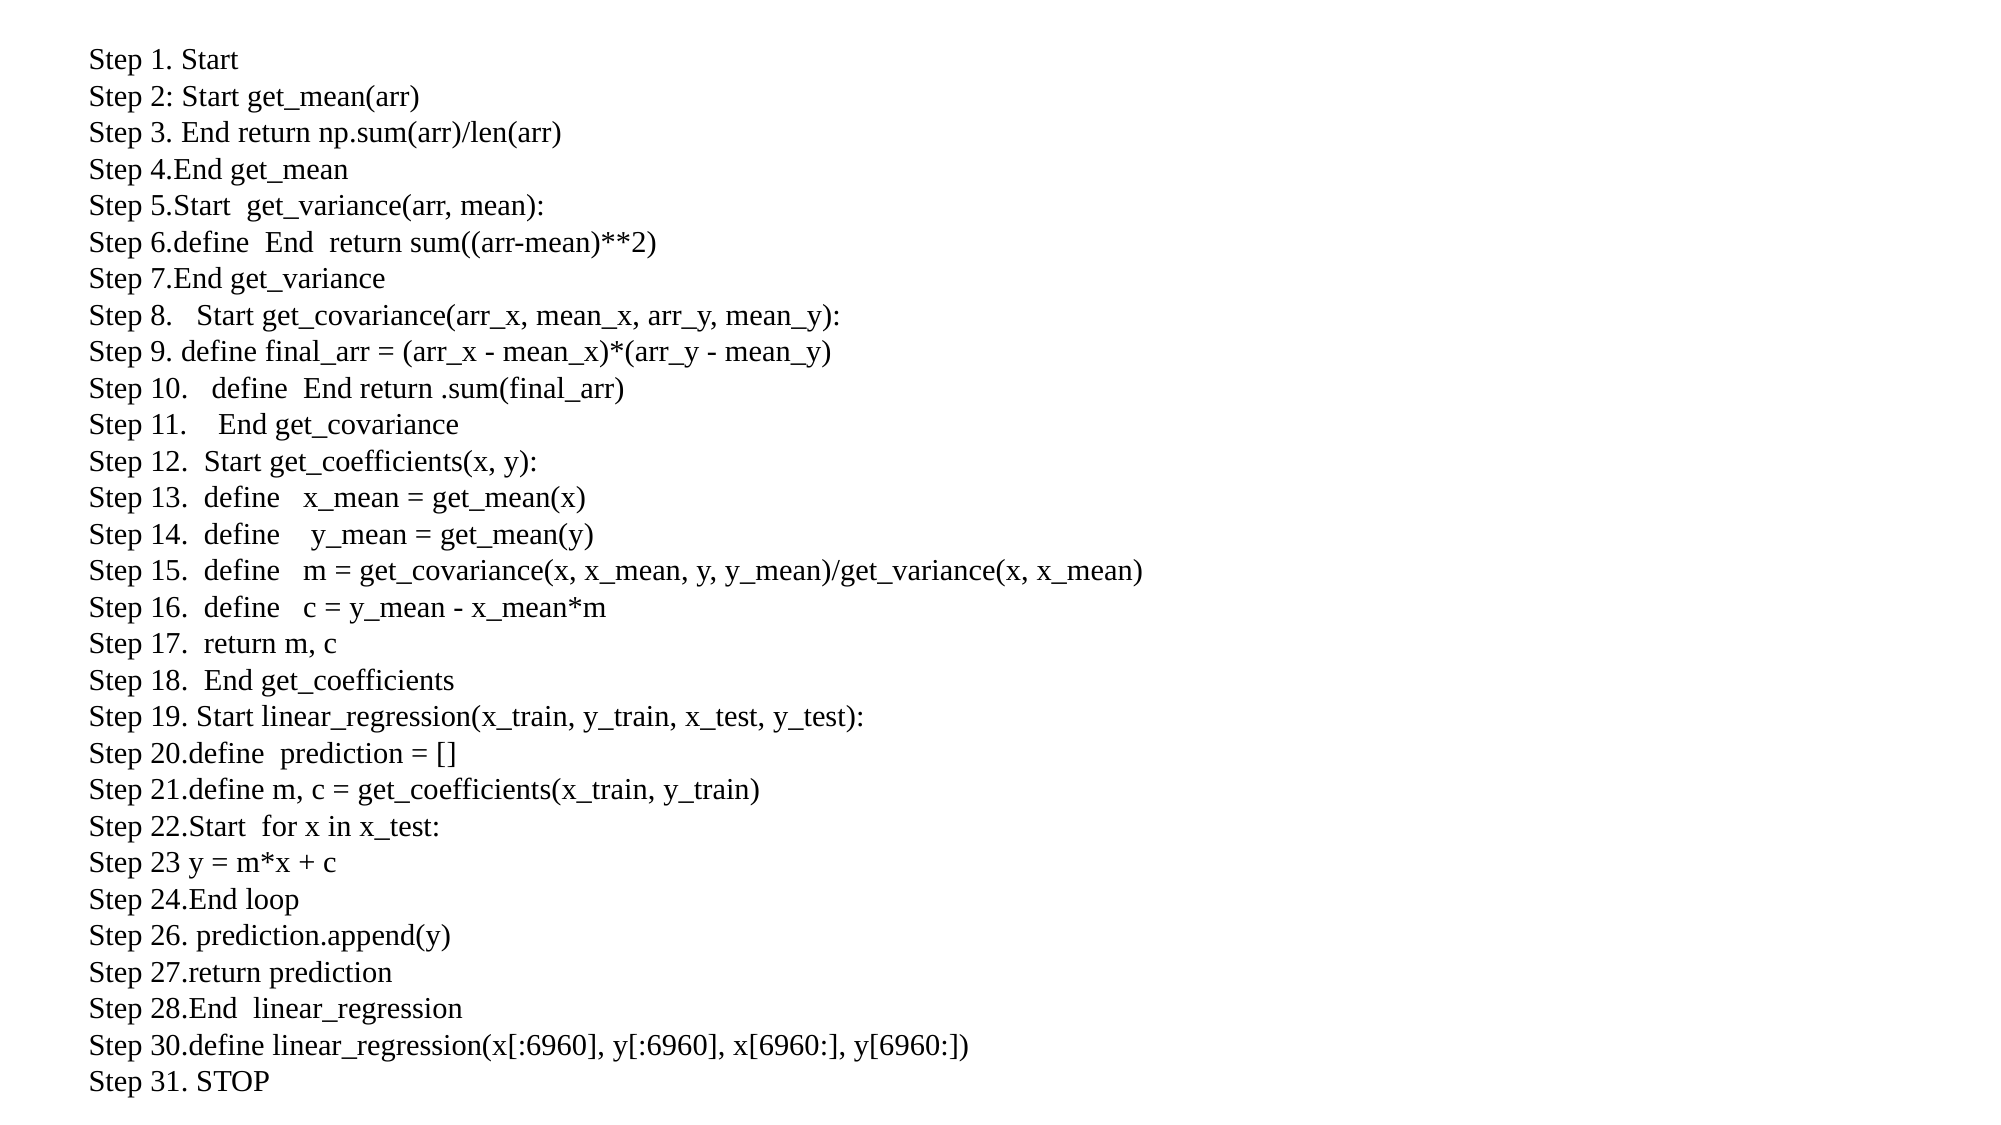

Step 1. Start
Step 2: Start get_mean(arr)
Step 3. End return np.sum(arr)/len(arr)
Step 4.End get_mean
Step 5.Start  get_variance(arr, mean):
Step 6.define  End  return sum((arr-mean)**2)
Step 7.End get_variance
Step 8.   Start get_covariance(arr_x, mean_x, arr_y, mean_y):
Step 9. define final_arr = (arr_x - mean_x)*(arr_y - mean_y)
Step 10.   define  End return .sum(final_arr)
Step 11.    End get_covariance
Step 12.  Start get_coefficients(x, y):
Step 13.  define   x_mean = get_mean(x)
Step 14.  define    y_mean = get_mean(y)
Step 15.  define   m = get_covariance(x, x_mean, y, y_mean)/get_variance(x, x_mean)
Step 16.  define   c = y_mean - x_mean*m
Step 17.  return m, c
Step 18.  End get_coefficients
Step 19. Start linear_regression(x_train, y_train, x_test, y_test):
Step 20.define  prediction = []
Step 21.define m, c = get_coefficients(x_train, y_train)
Step 22.Start  for x in x_test:
Step 23 y = m*x + c
Step 24.End loop
Step 26. prediction.append(y)
Step 27.return prediction
Step 28.End  linear_regression
Step 30.define linear_regression(x[:6960], y[:6960], x[6960:], y[6960:])
Step 31. STOP